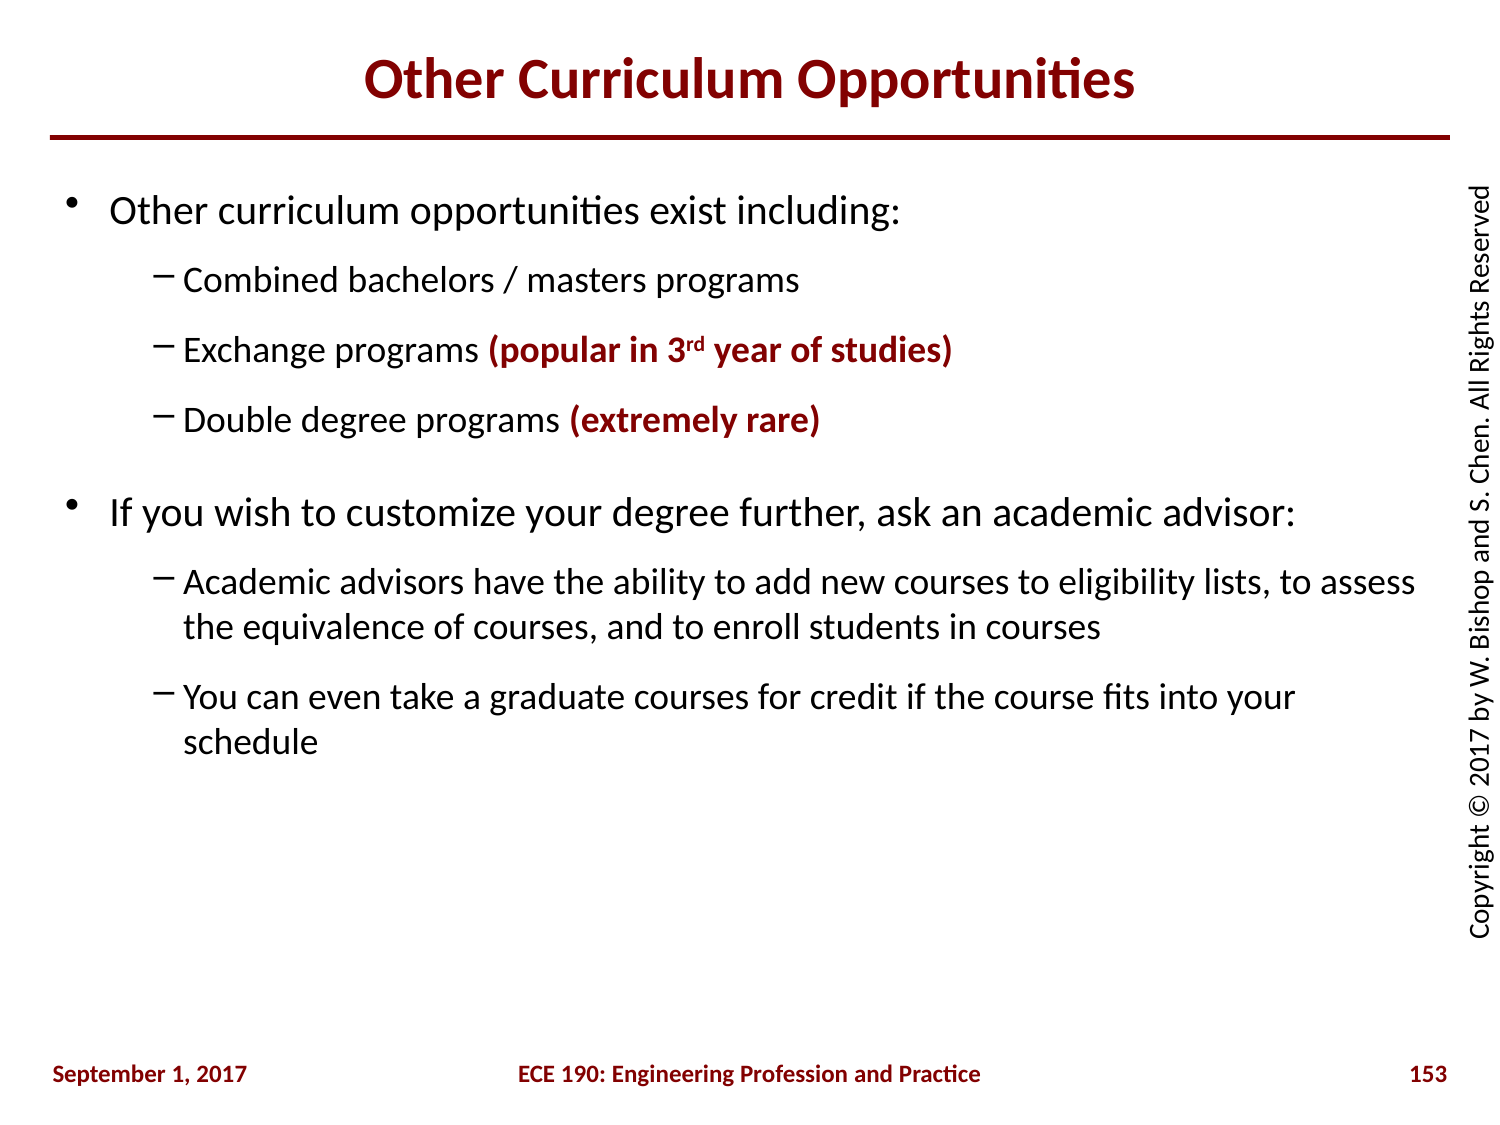

# Other Curriculum Opportunities
Other curriculum opportunities exist including:
Combined bachelors / masters programs
Exchange programs (popular in 3rd year of studies)
Double degree programs (extremely rare)
If you wish to customize your degree further, ask an academic advisor:
Academic advisors have the ability to add new courses to eligibility lists, to assess the equivalence of courses, and to enroll students in courses
You can even take a graduate courses for credit if the course fits into your schedule
September 1, 2017
ECE 190: Engineering Profession and Practice
153